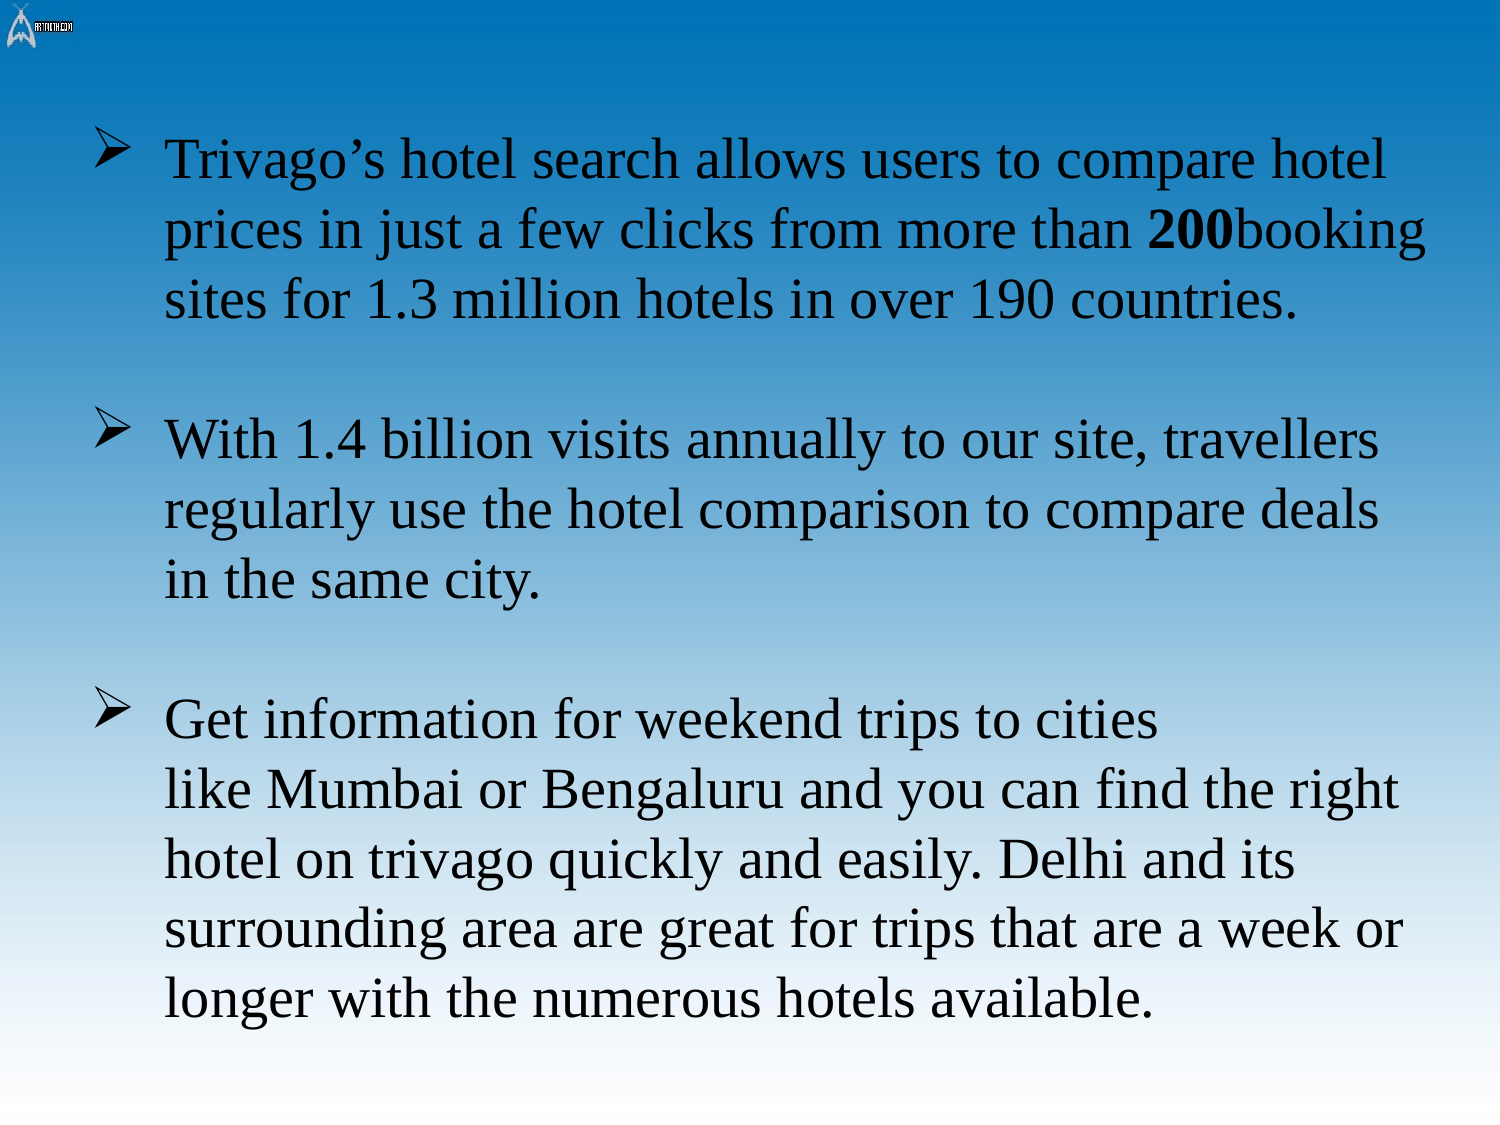

Trivago’s hotel search allows users to compare hotel prices in just a few clicks from more than 200booking sites for 1.3 million hotels in over 190 countries.

With 1.4 billion visits annually to our site, travellers regularly use the hotel comparison to compare deals in the same city.

Get information for weekend trips to cities like Mumbai or Bengaluru and you can find the right hotel on trivago quickly and easily. Delhi and its surrounding area are great for trips that are a week or longer with the numerous hotels available.